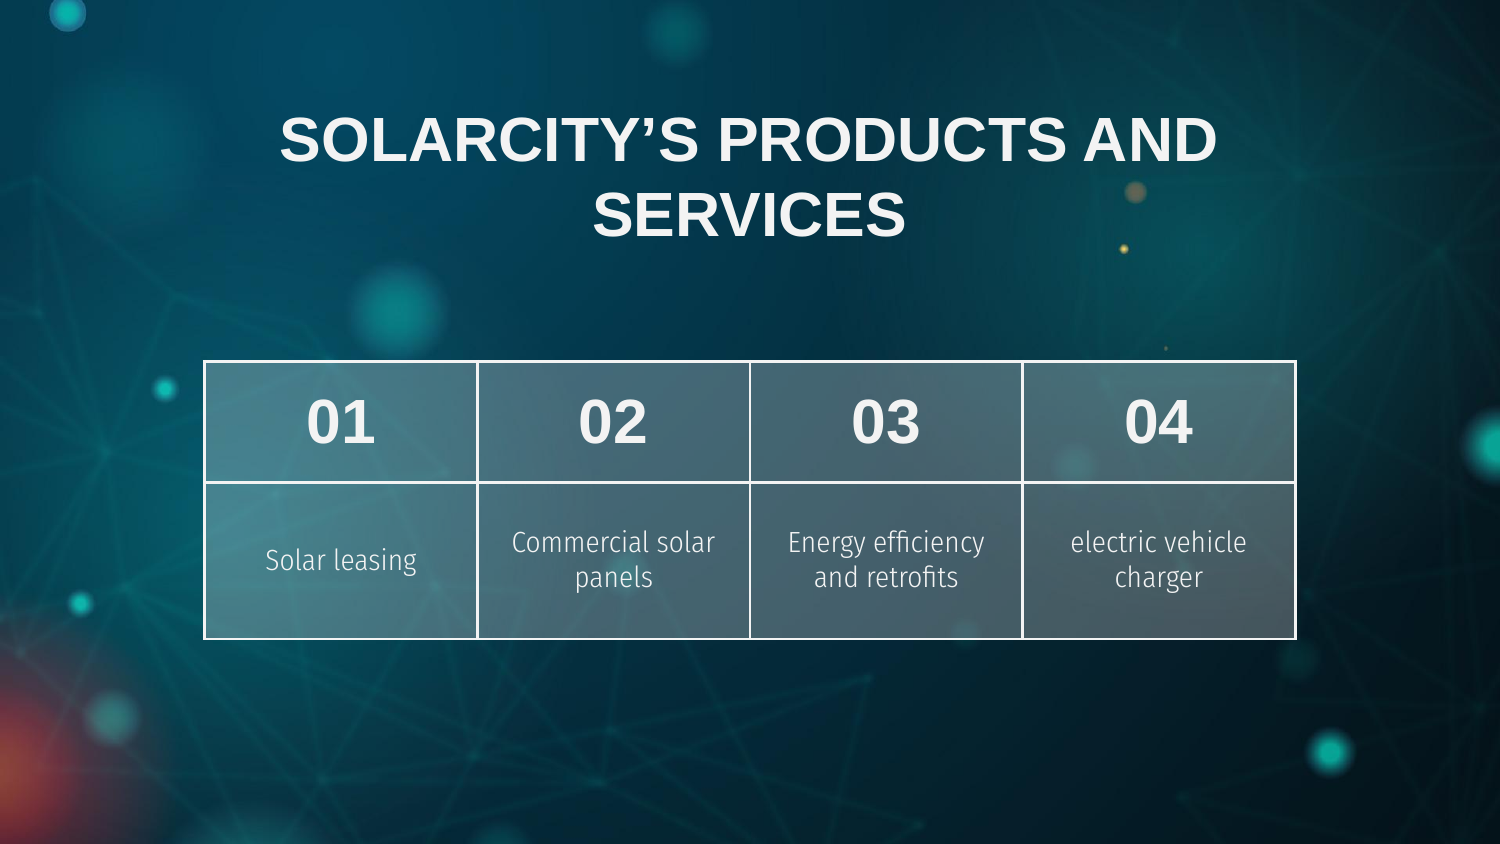

# SOLARCITY’S PRODUCTS AND SERVICES
| 01 | 02 | 03 | 04 |
| --- | --- | --- | --- |
| Solar leasing | Commercial solar panels | Energy efficiency and retrofits | electric vehicle charger |